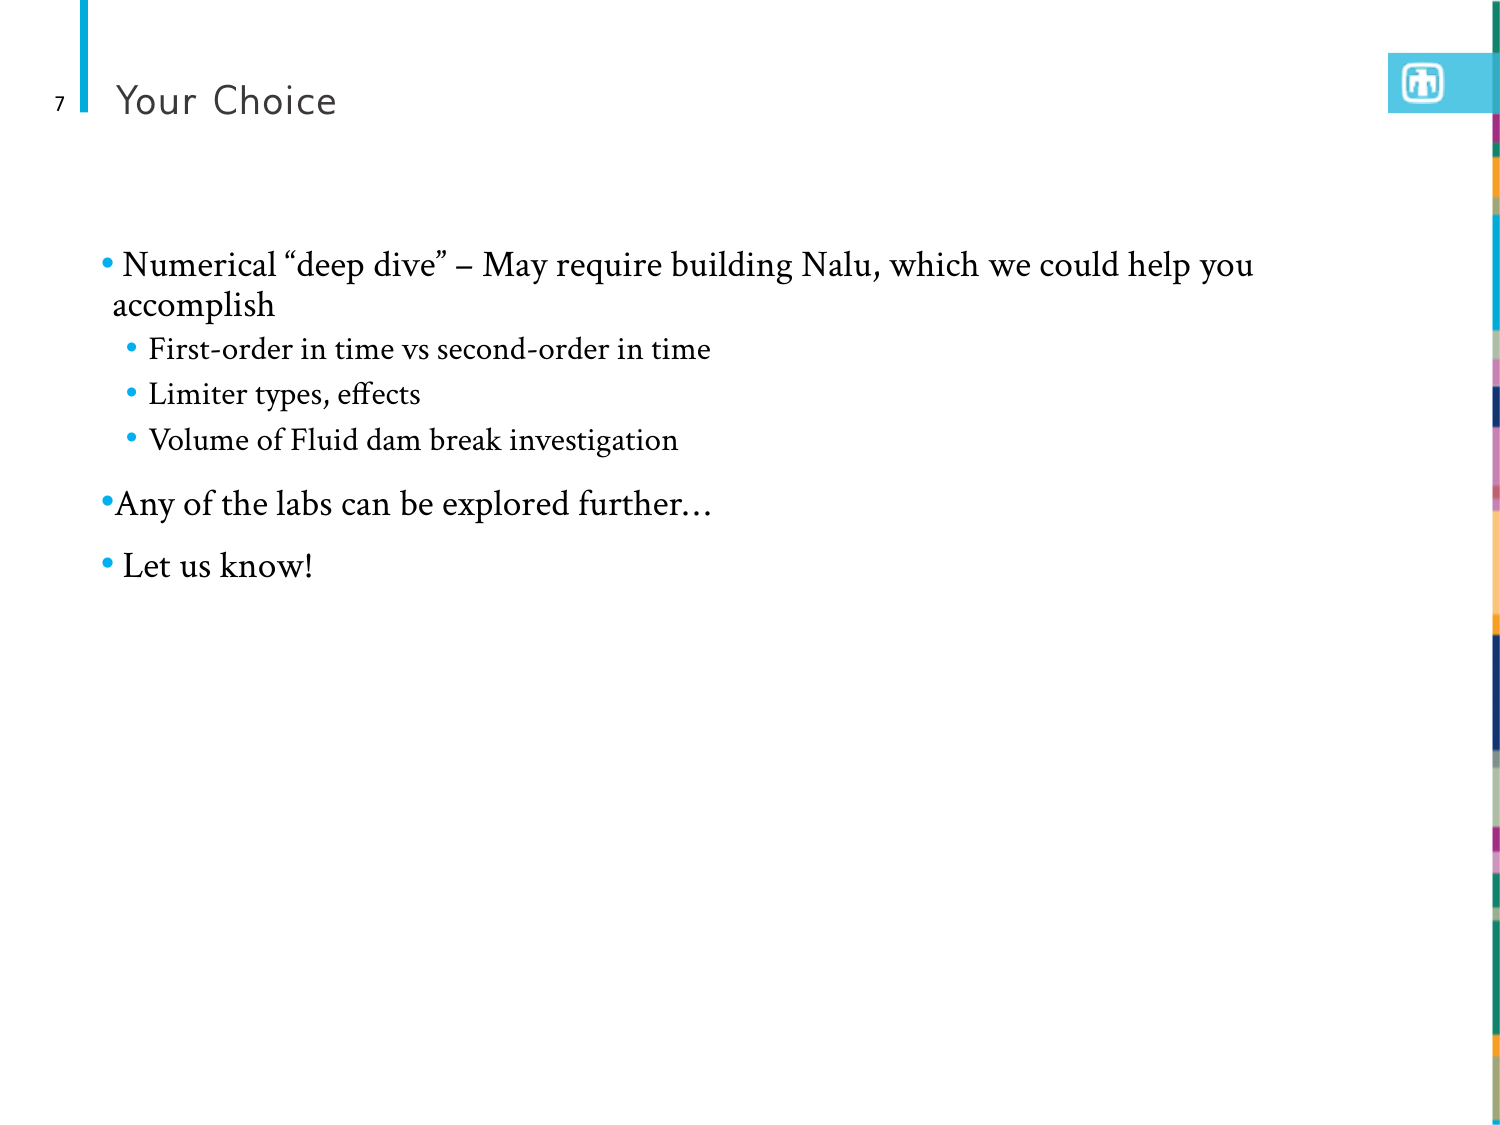

# Your Choice
7
 Numerical “deep dive” – May require building Nalu, which we could help you accomplish
First-order in time vs second-order in time
Limiter types, effects
Volume of Fluid dam break investigation
Any of the labs can be explored further…
 Let us know!